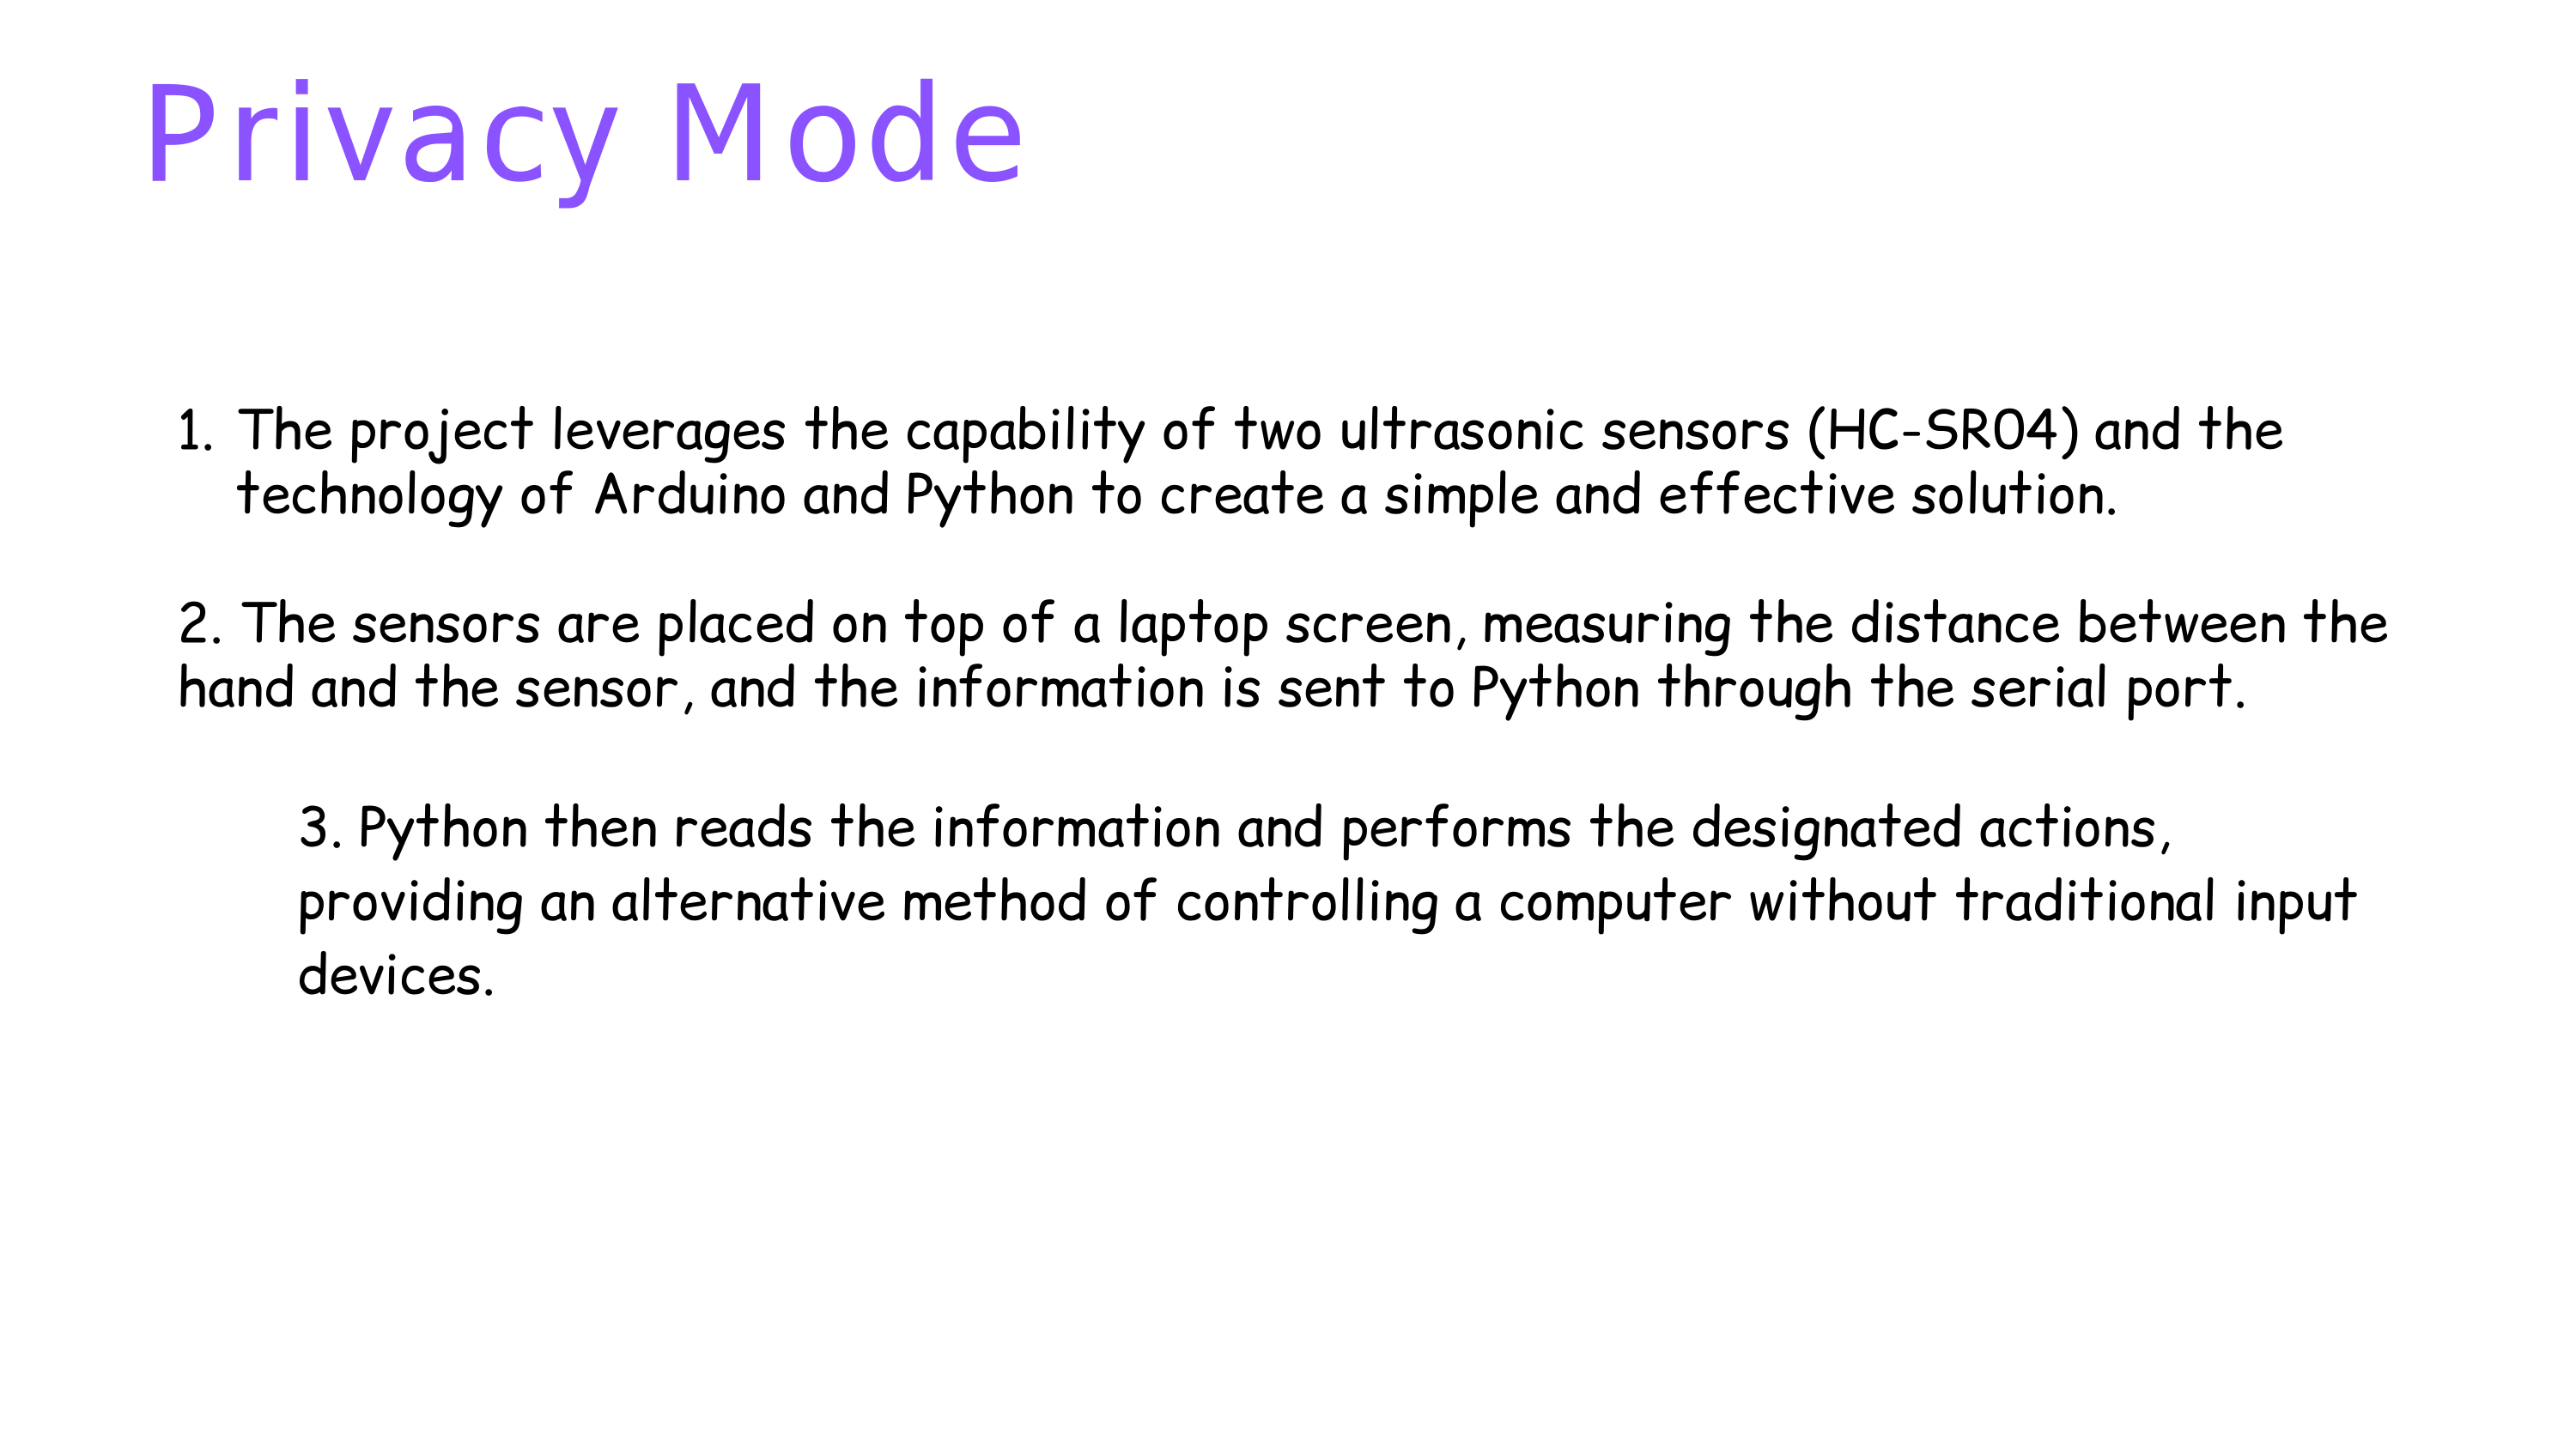

# Privacy Mode

The project leverages the capability of two ultrasonic sensors (HC-SR04) and the technology of Arduino and Python to create a simple and effective solution.

2. The sensors are placed on top of a laptop screen, measuring the distance between the hand and the sensor, and the information is sent to Python through the serial port.

3. Python then reads the information and performs the designated actions, providing an alternative method of controlling a computer without traditional input devices.